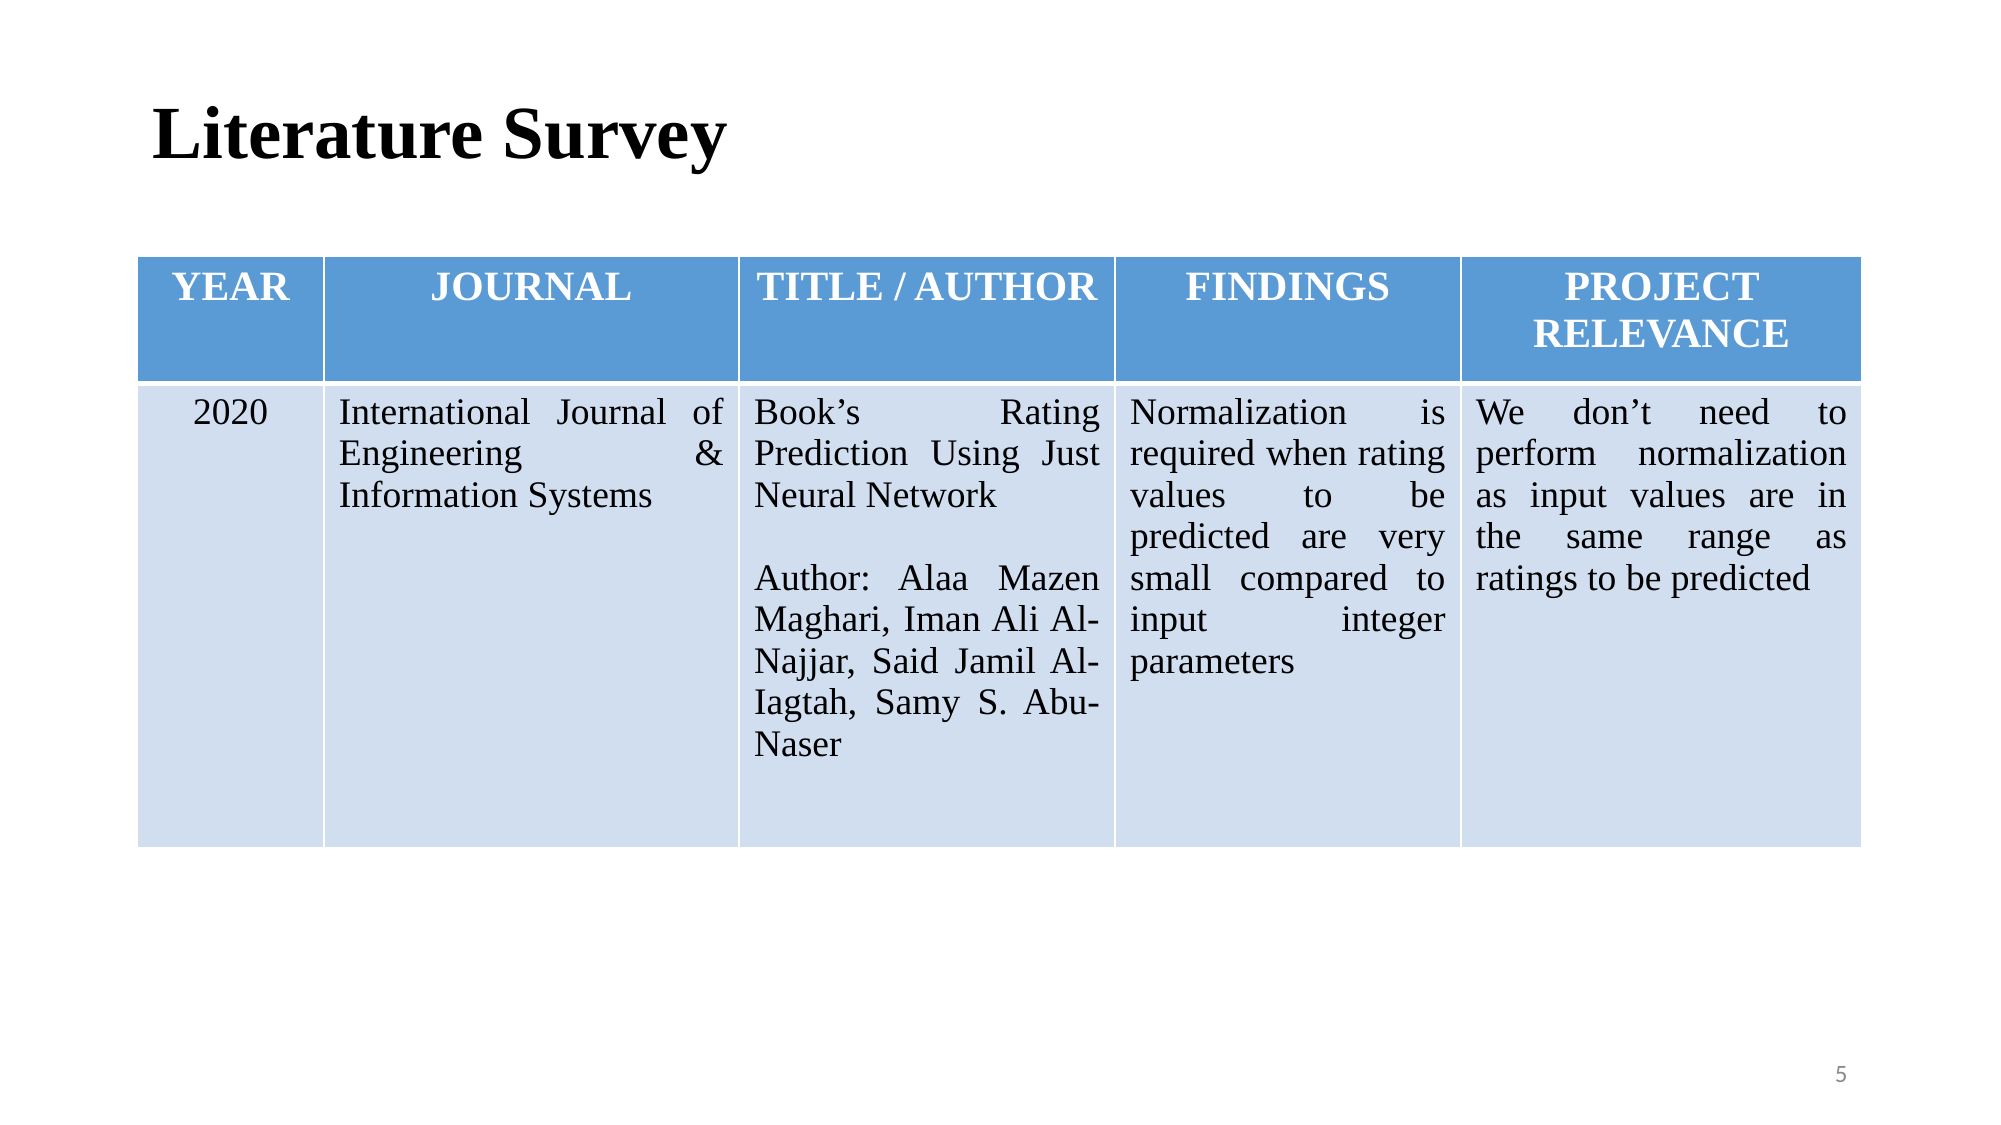

# Literature Survey
| YEAR | JOURNAL | TITLE / AUTHOR | FINDINGS | PROJECT RELEVANCE |
| --- | --- | --- | --- | --- |
| 2020 | International Journal of Engineering & Information Systems | Book’s Rating Prediction Using Just Neural Network Author: Alaa Mazen Maghari, Iman Ali Al-Najjar, Said Jamil Al-Iagtah, Samy S. Abu-Naser | Normalization is required when rating values to be predicted are very small compared to input integer parameters | We don’t need to perform normalization as input values are in the same range as ratings to be predicted |
5